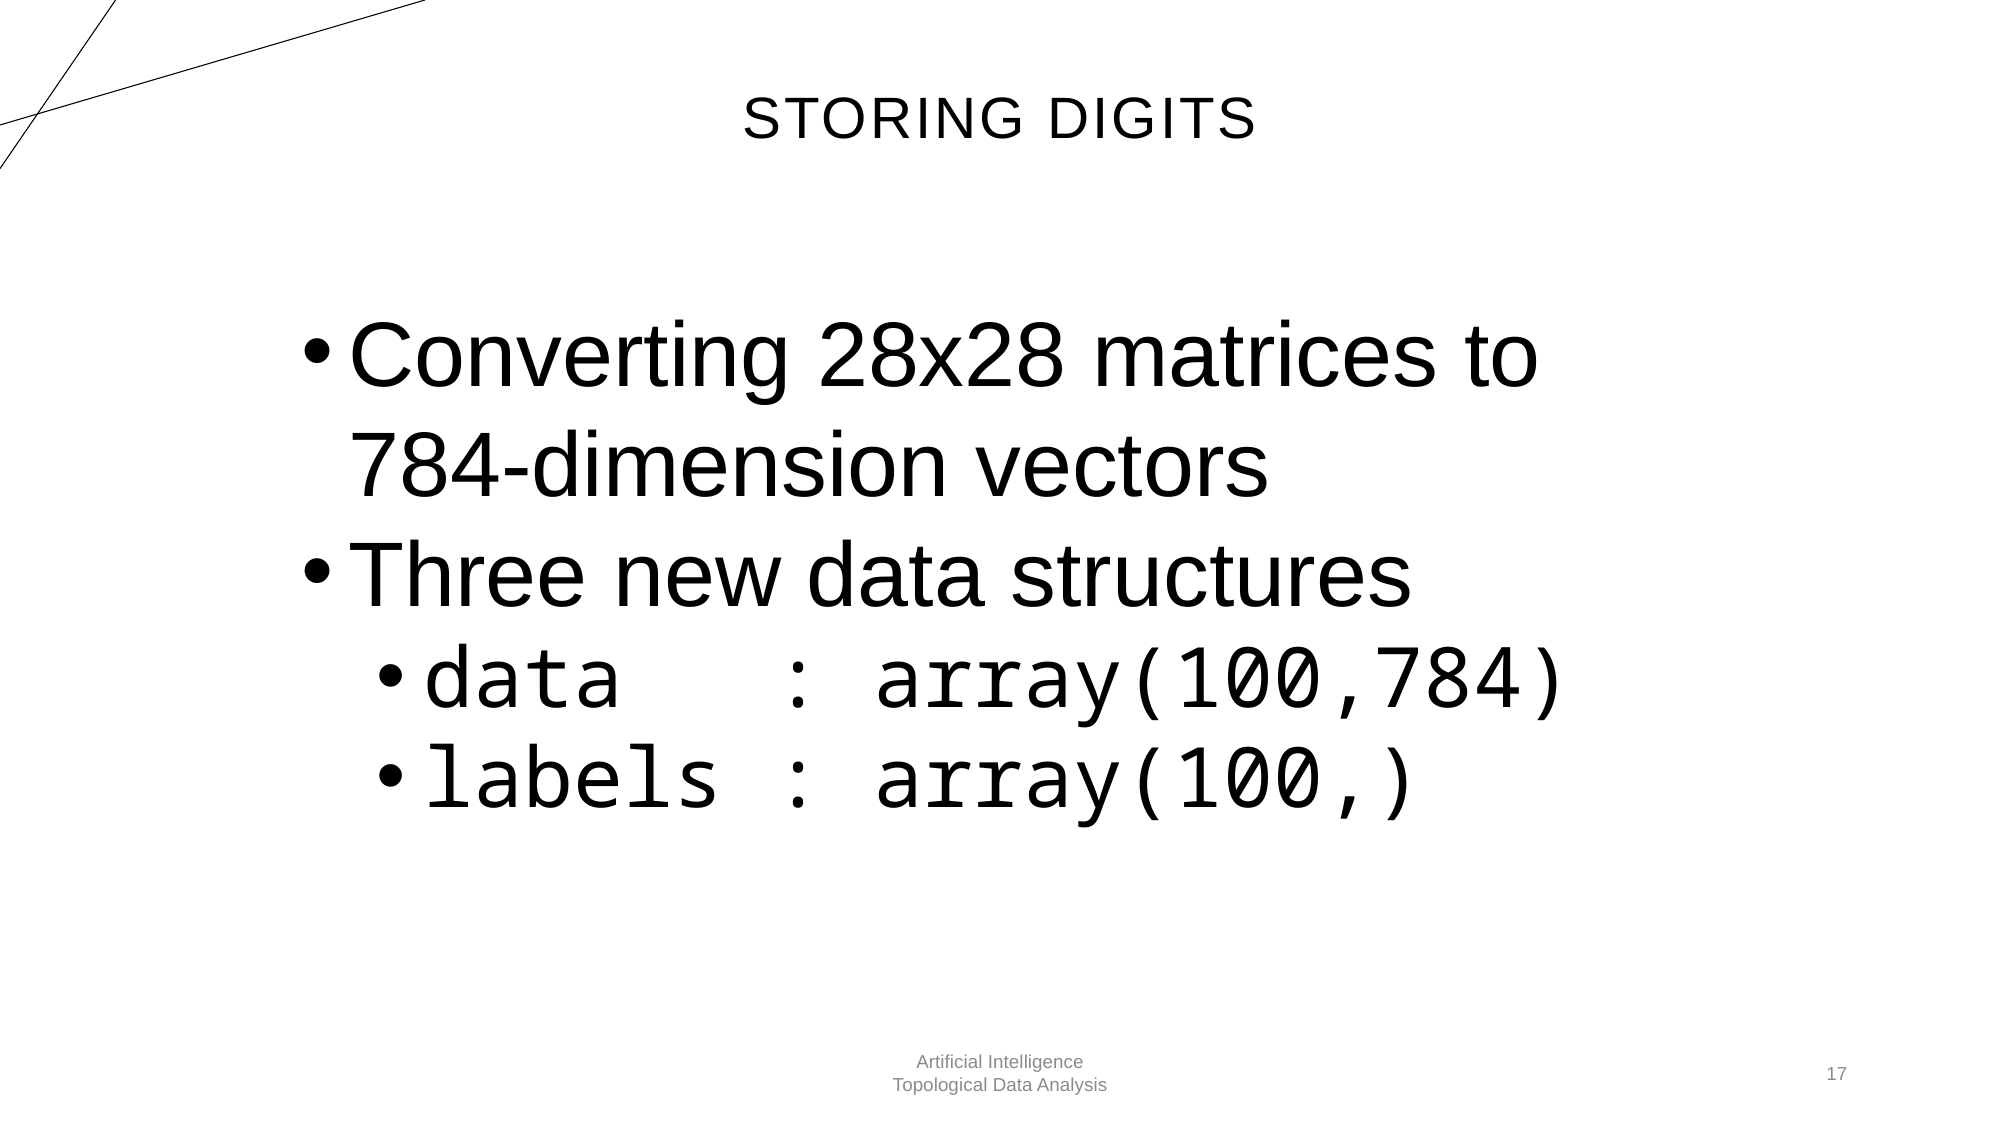

# Storing Digits

Converting 28x28 matrices to 784-dimension vectors
Three new data structures
data   : array(100,784)
labels : array(100,)
Artificial Intelligence
Topological Data Analysis
17